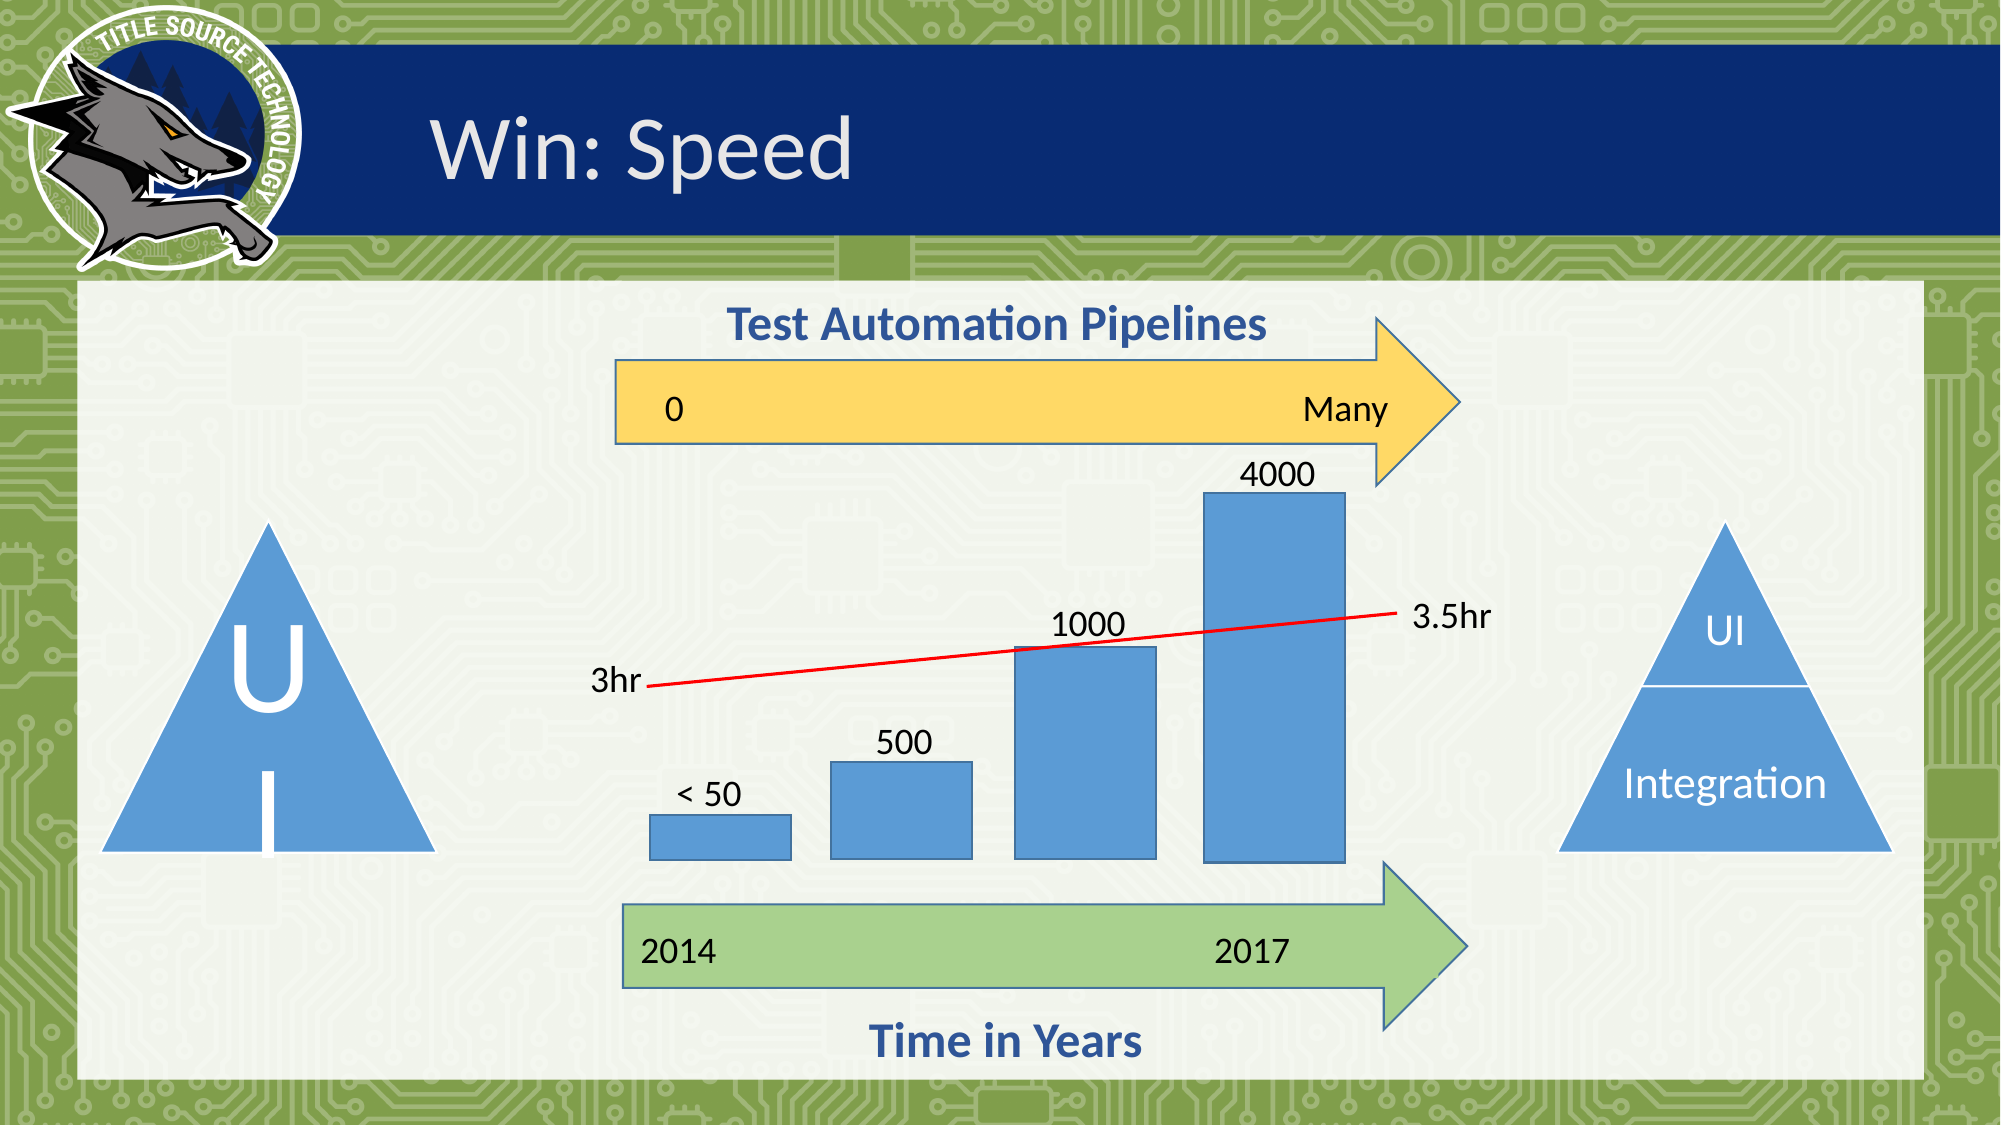

# Win: Speed
Test Automation Pipelines

Many
0
4000

UI
UI
Integration
3.5hr
1000

3hr
500
< 50

2014
2017
Time in Years